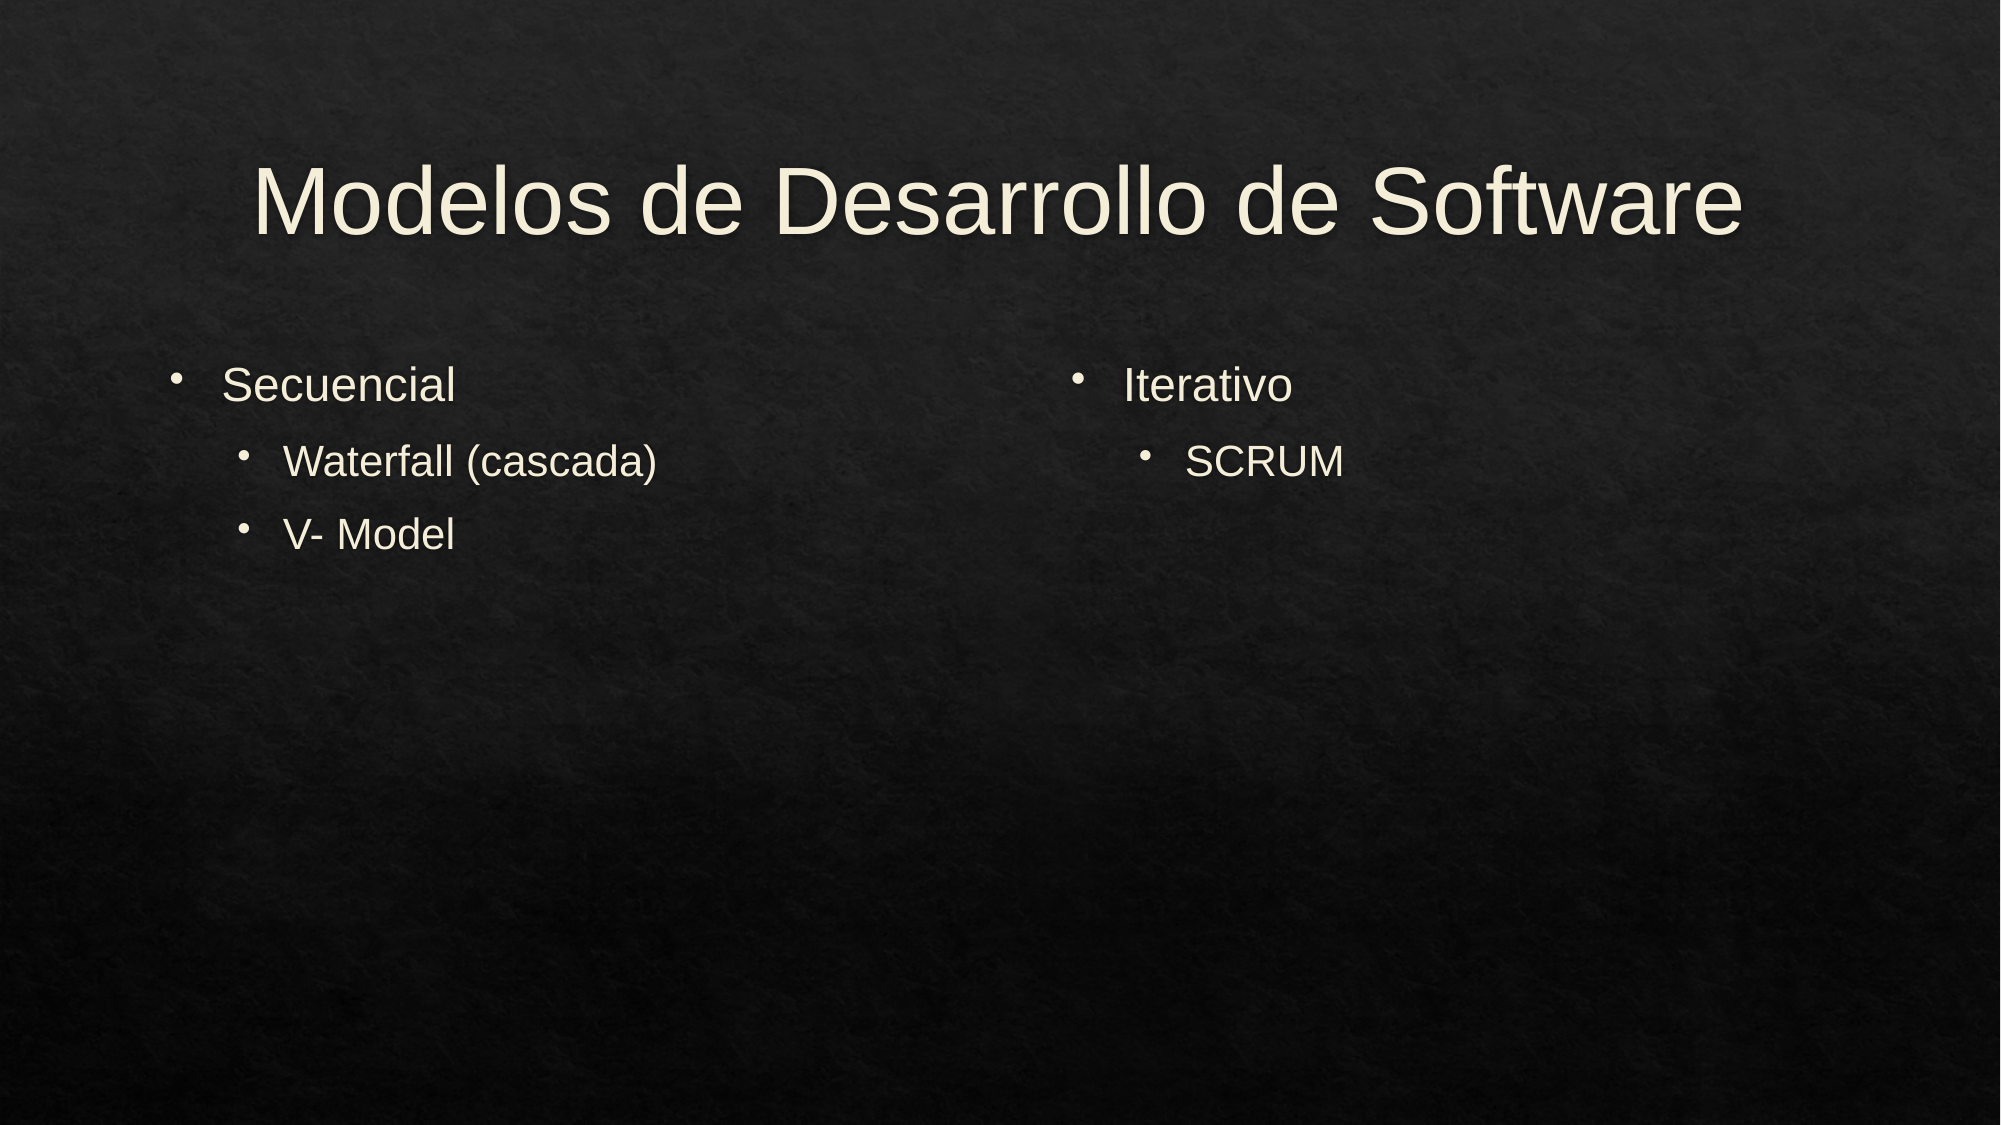

# Modelos de Desarrollo de Software
Secuencial
Waterfall (cascada)
V- Model
Iterativo
SCRUM